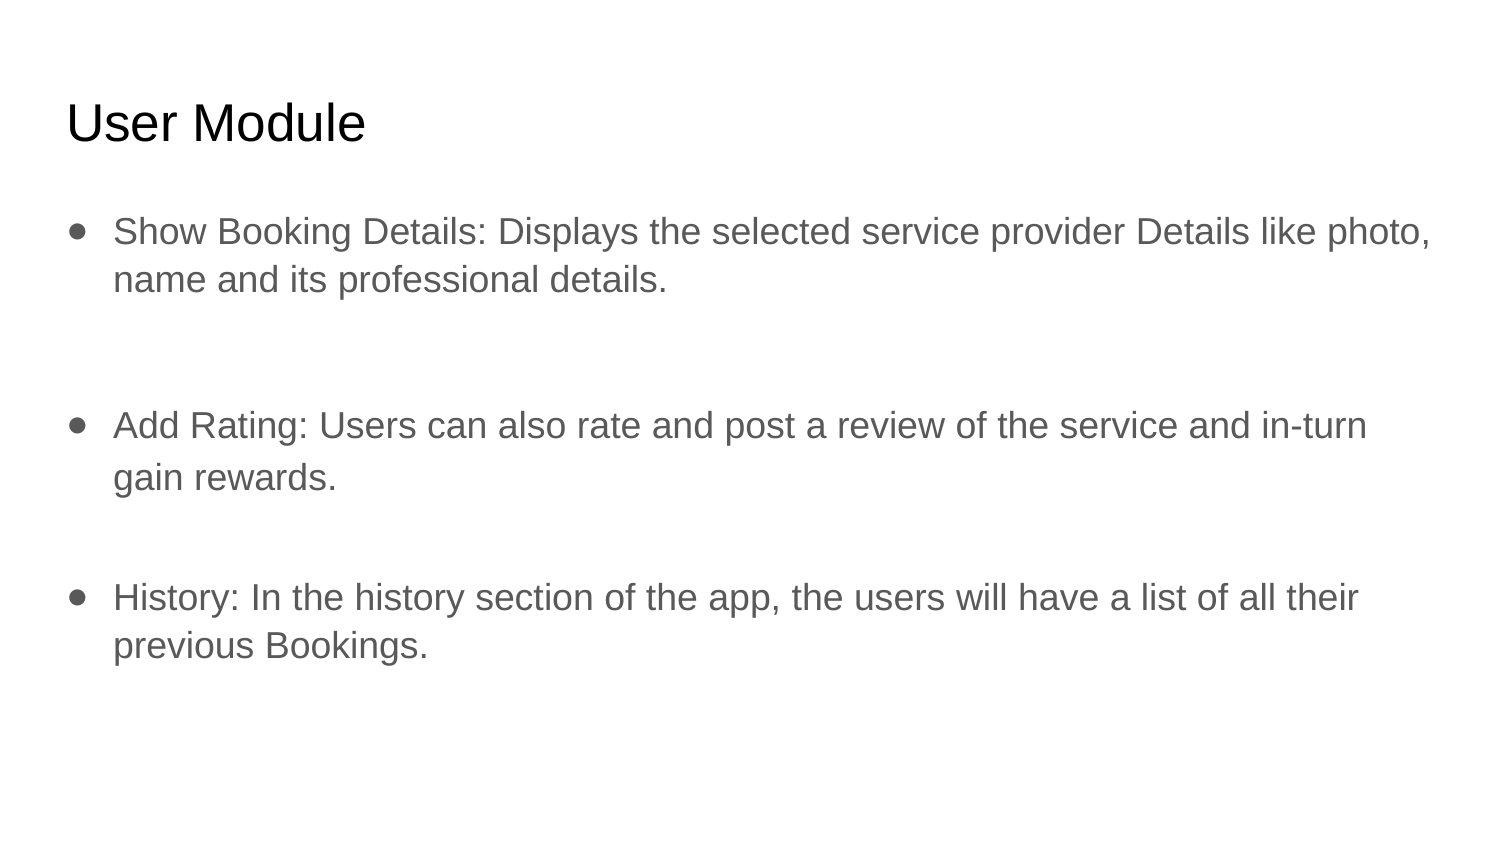

# User Module
Show Booking Details: Displays the selected service provider Details like photo, name and its professional details.

Add Rating: Users can also rate and post a review of the service and in-turn gain rewards.

History: In the history section of the app, the users will have a list of all their previous Bookings.